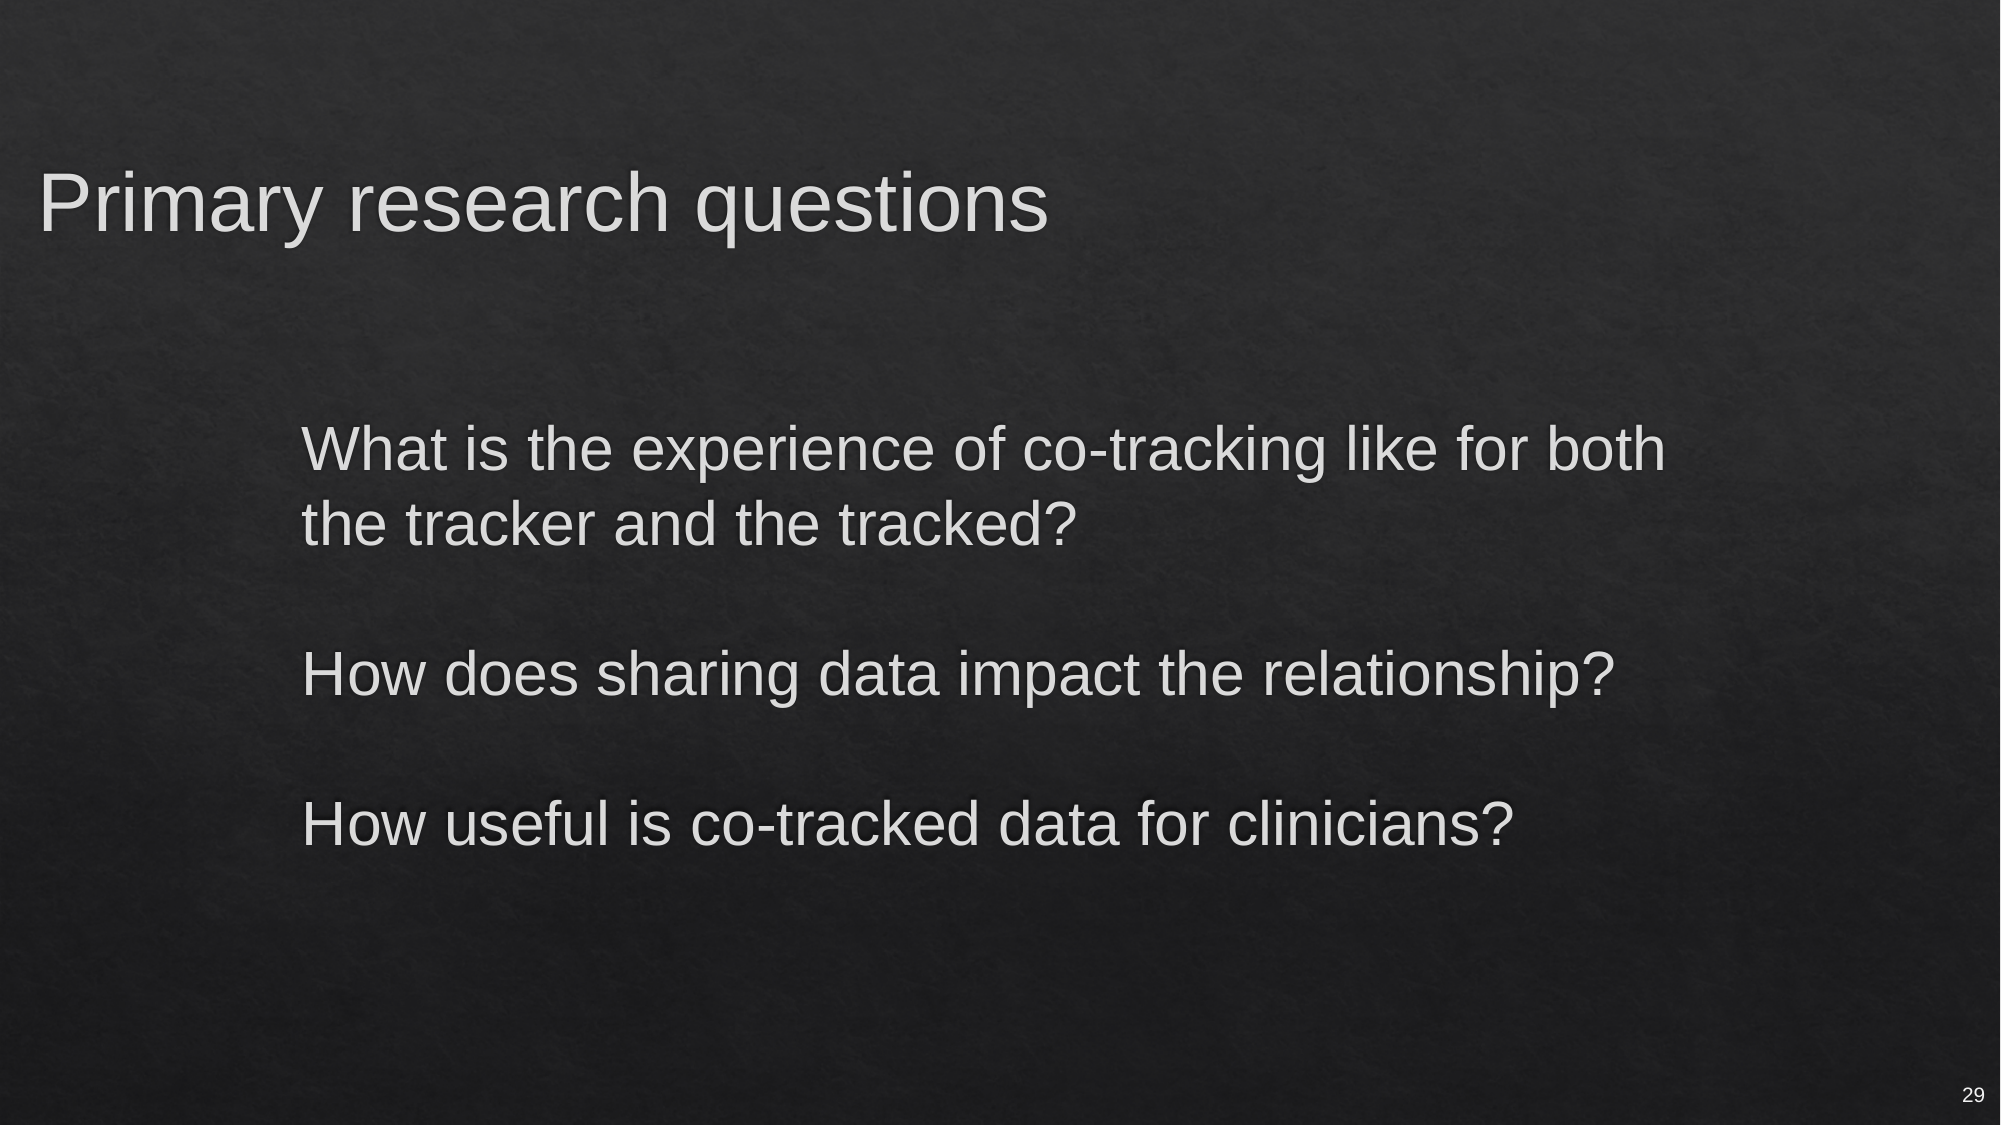

# Primary research questions
What is the experience of co-tracking like for both the tracker and the tracked?

How does sharing data impact the relationship?

How useful is co-tracked data for clinicians?
29